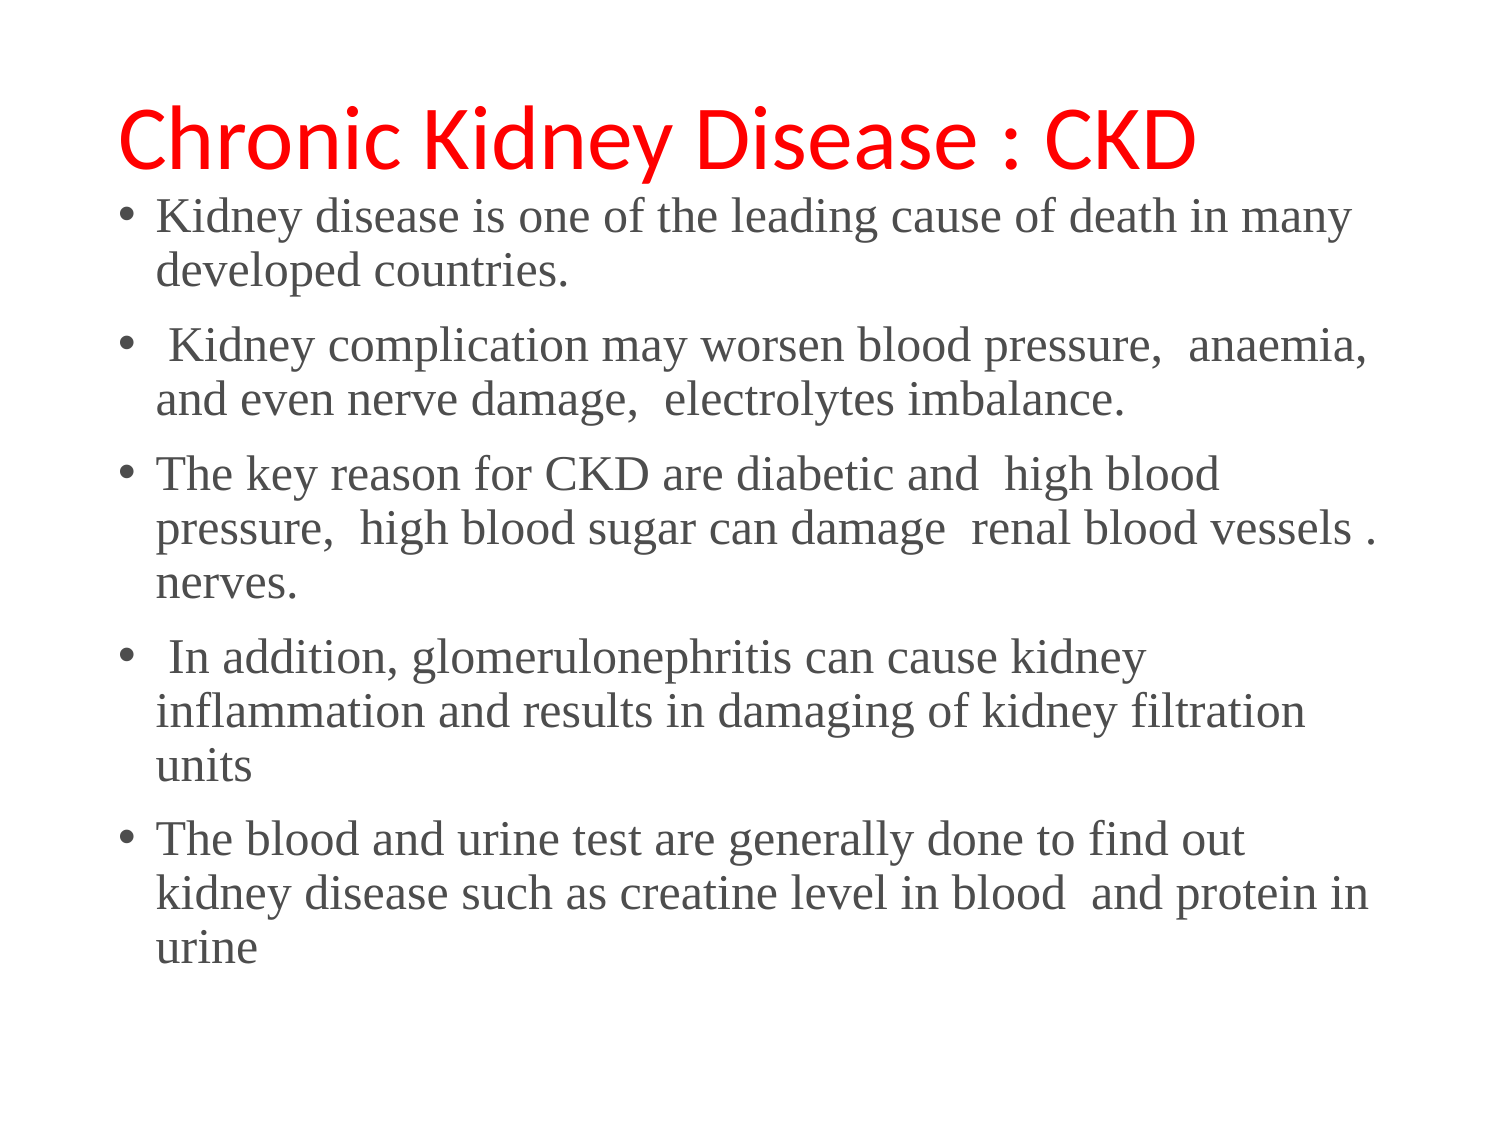

# Chronic Kidney Disease : CKD
Kidney disease is one of the leading cause of death in many developed countries.
 Kidney complication may worsen blood pressure,  anaemia, and even nerve damage,  electrolytes imbalance.
The key reason for CKD are diabetic and  high blood pressure,  high blood sugar can damage  renal blood vessels . nerves.
 In addition, glomerulonephritis can cause kidney inflammation and results in damaging of kidney filtration units
The blood and urine test are generally done to find out kidney disease such as creatine level in blood  and protein in urine